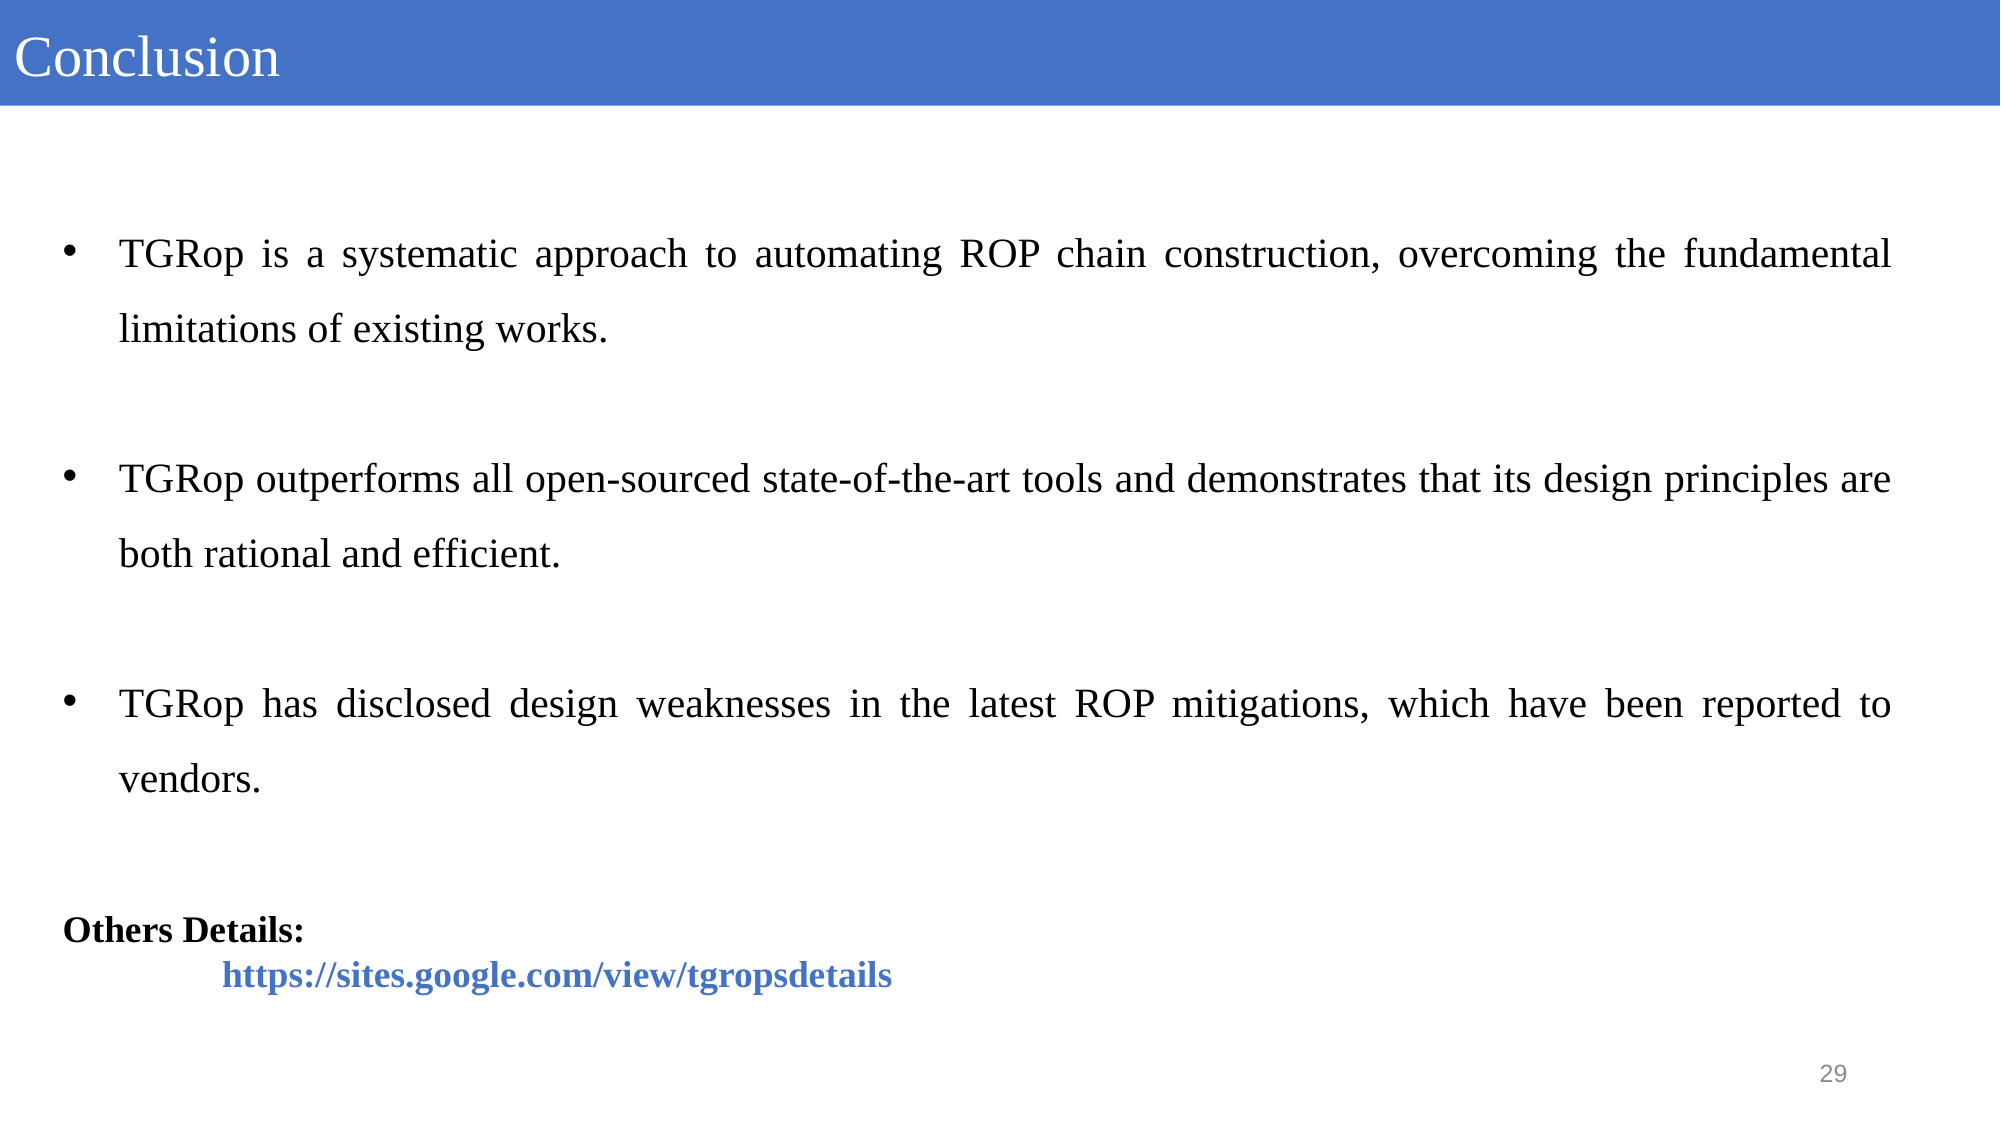

Conclusion
TGRop is a systematic approach to automating ROP chain construction, overcoming the fundamental limitations of existing works.

TGRop outperforms all open-sourced state-of-the-art tools and demonstrates that its design principles are both rational and efficient.

TGRop has disclosed design weaknesses in the latest ROP mitigations, which have been reported to vendors.
Others Details:
	 https://sites.google.com/view/tgropsdetails
29